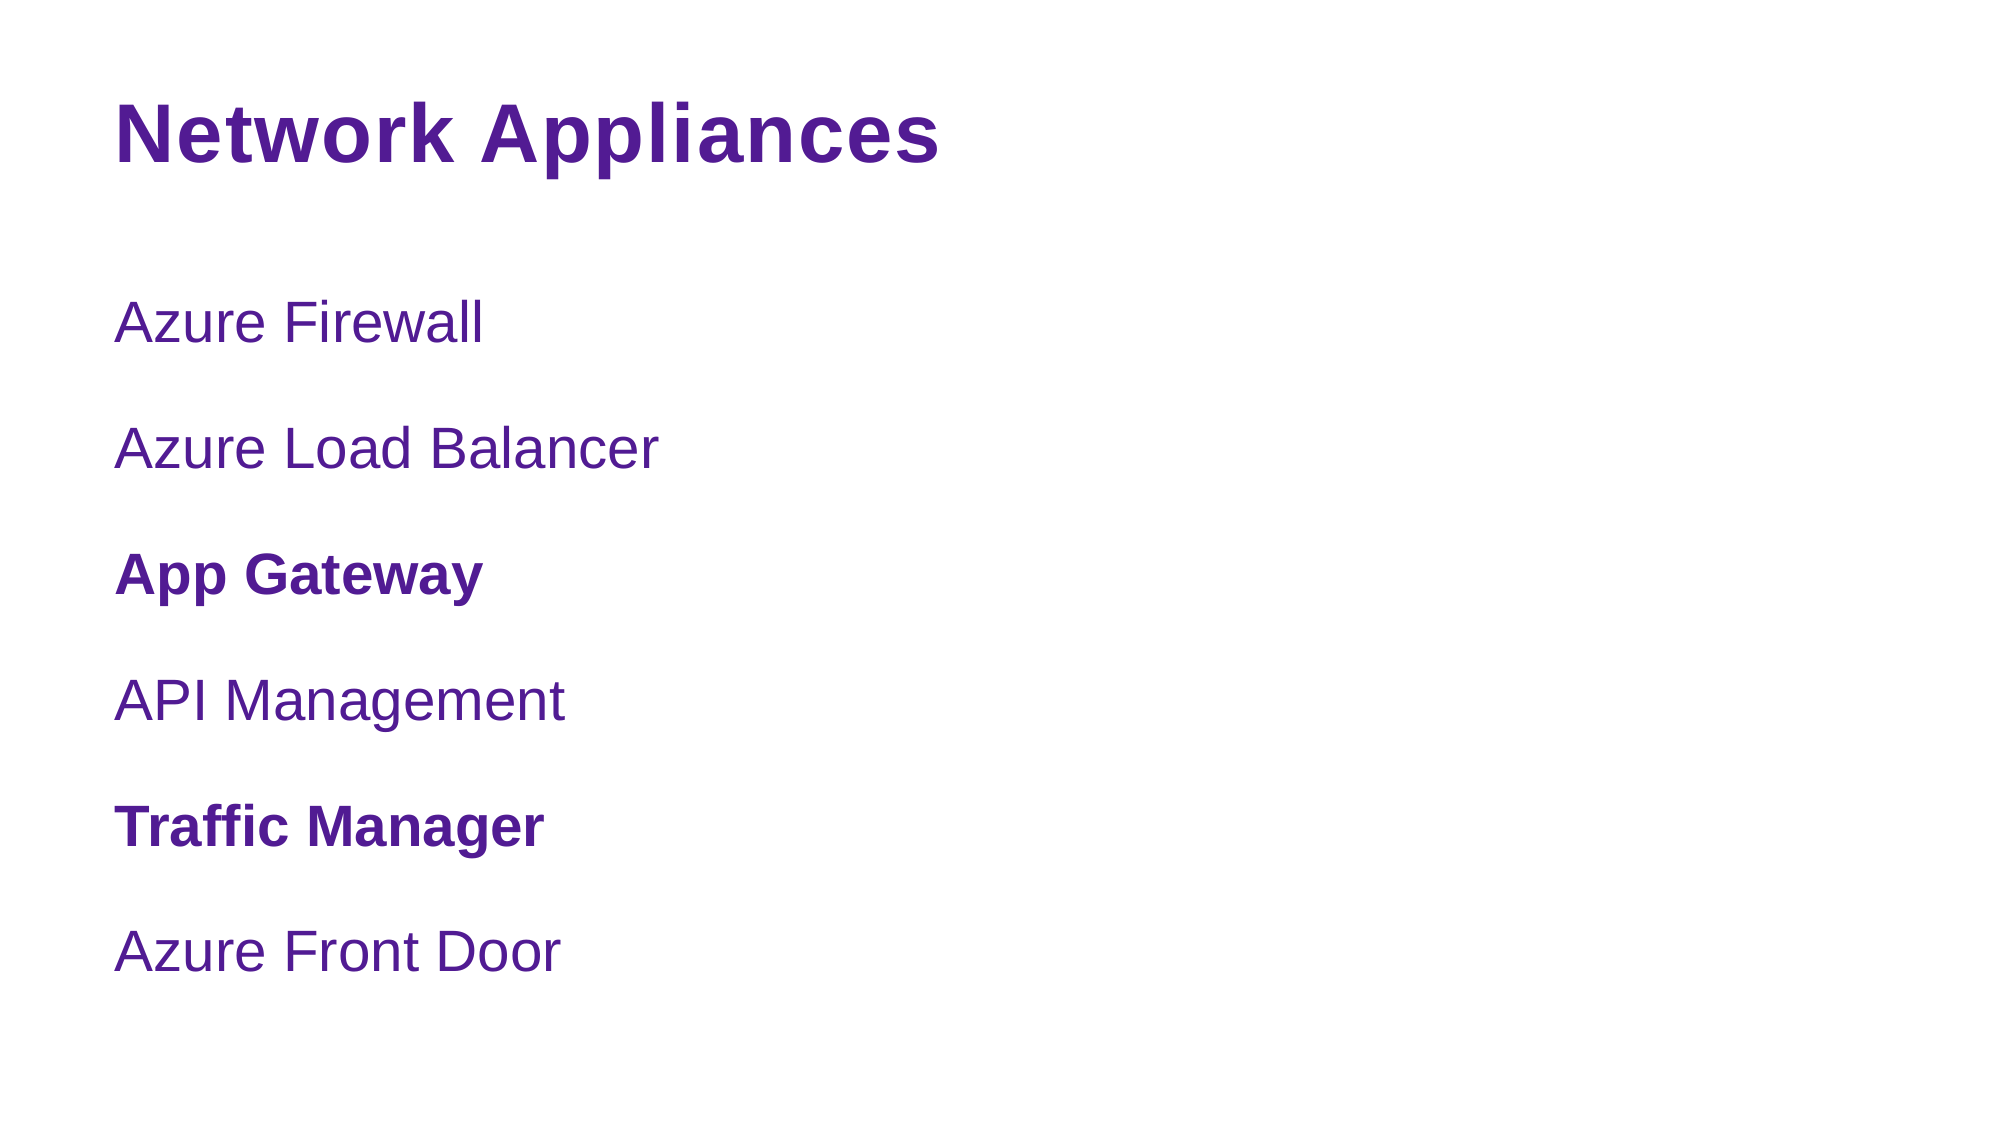

# Network Appliances
Azure Firewall
Azure Load Balancer
App Gateway
API Management
Traffic Manager
Azure Front Door